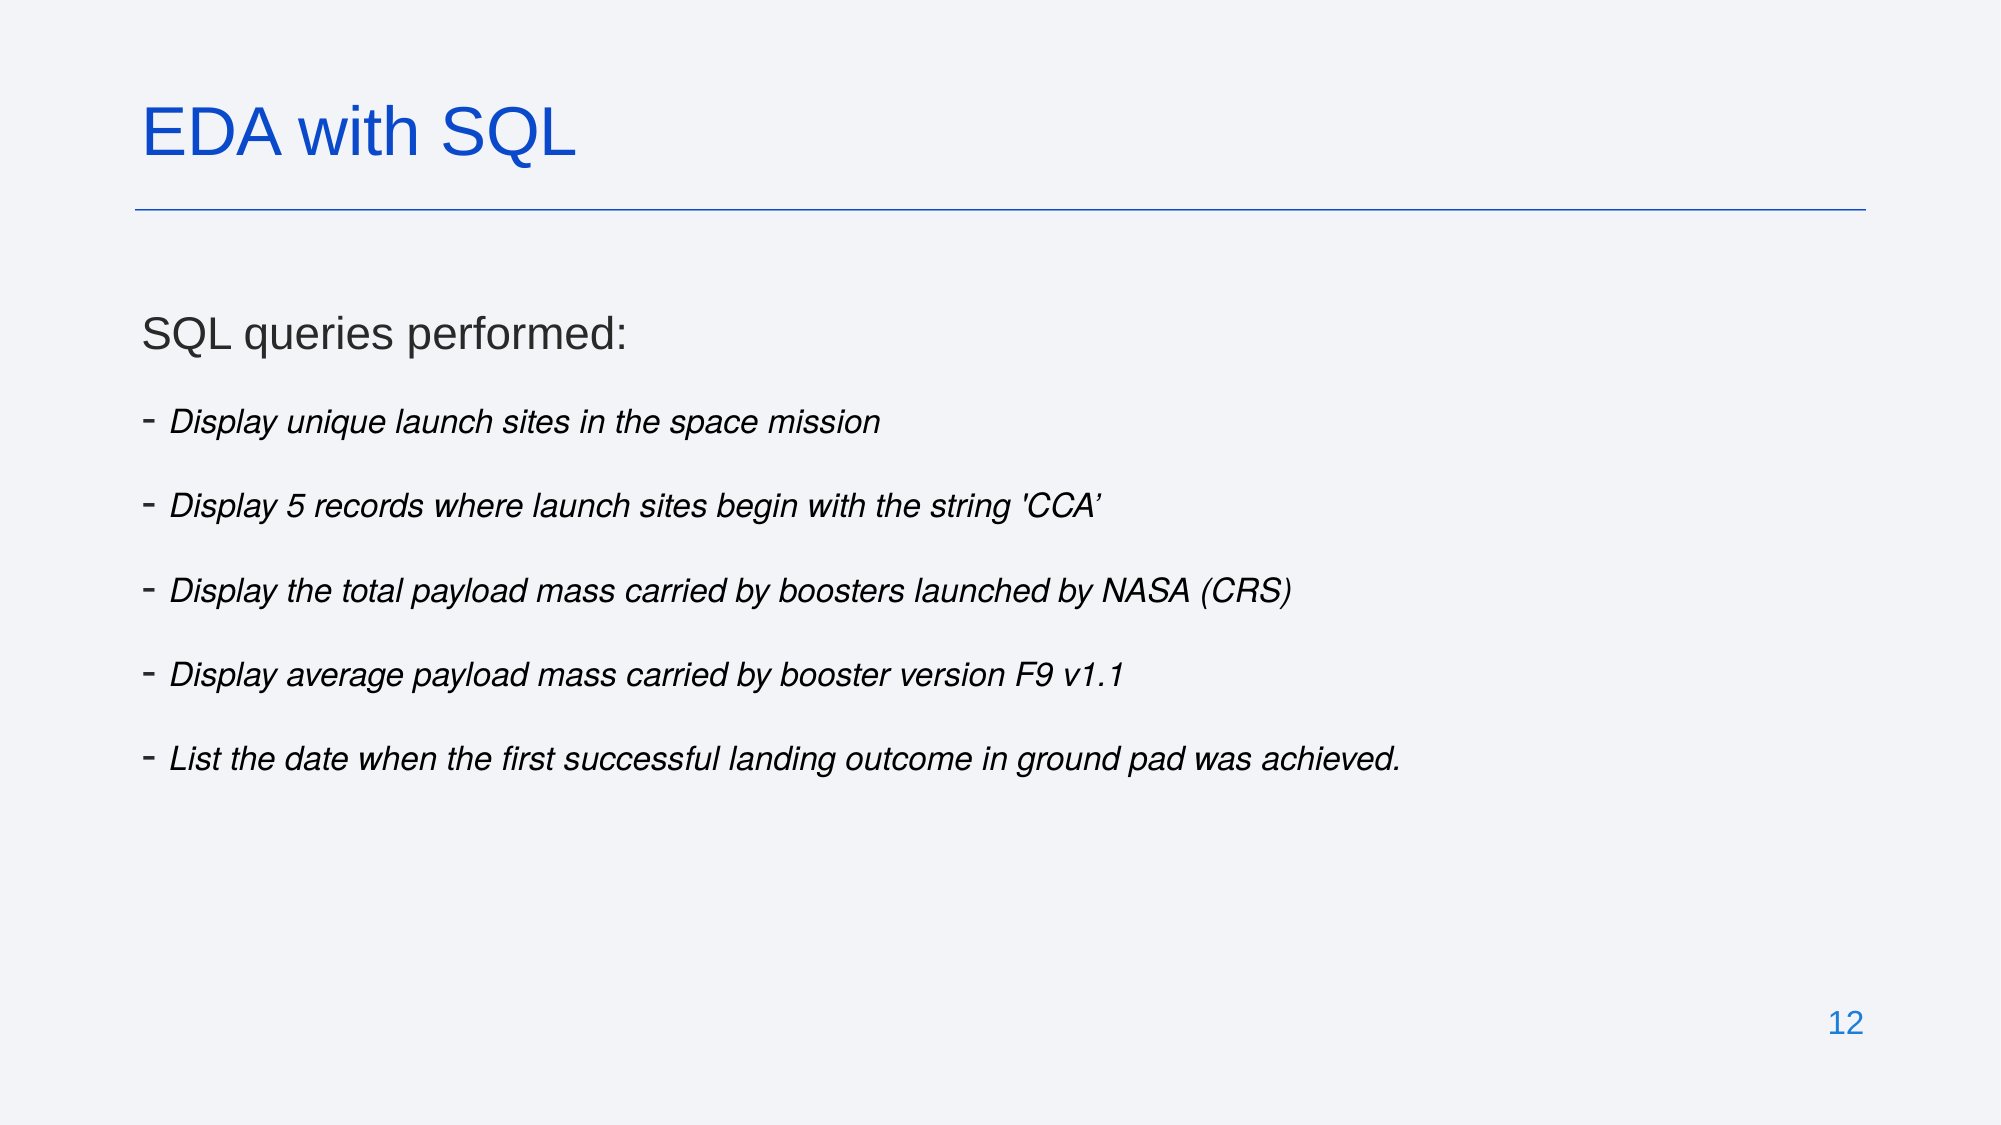

EDA with SQL
SQL queries performed:
- Display unique launch sites in the space mission
- Display 5 records where launch sites begin with the string 'CCA’
- Display the total payload mass carried by boosters launched by NASA (CRS)
- Display average payload mass carried by booster version F9 v1.1
- List the date when the first successful landing outcome in ground pad was achieved.

12